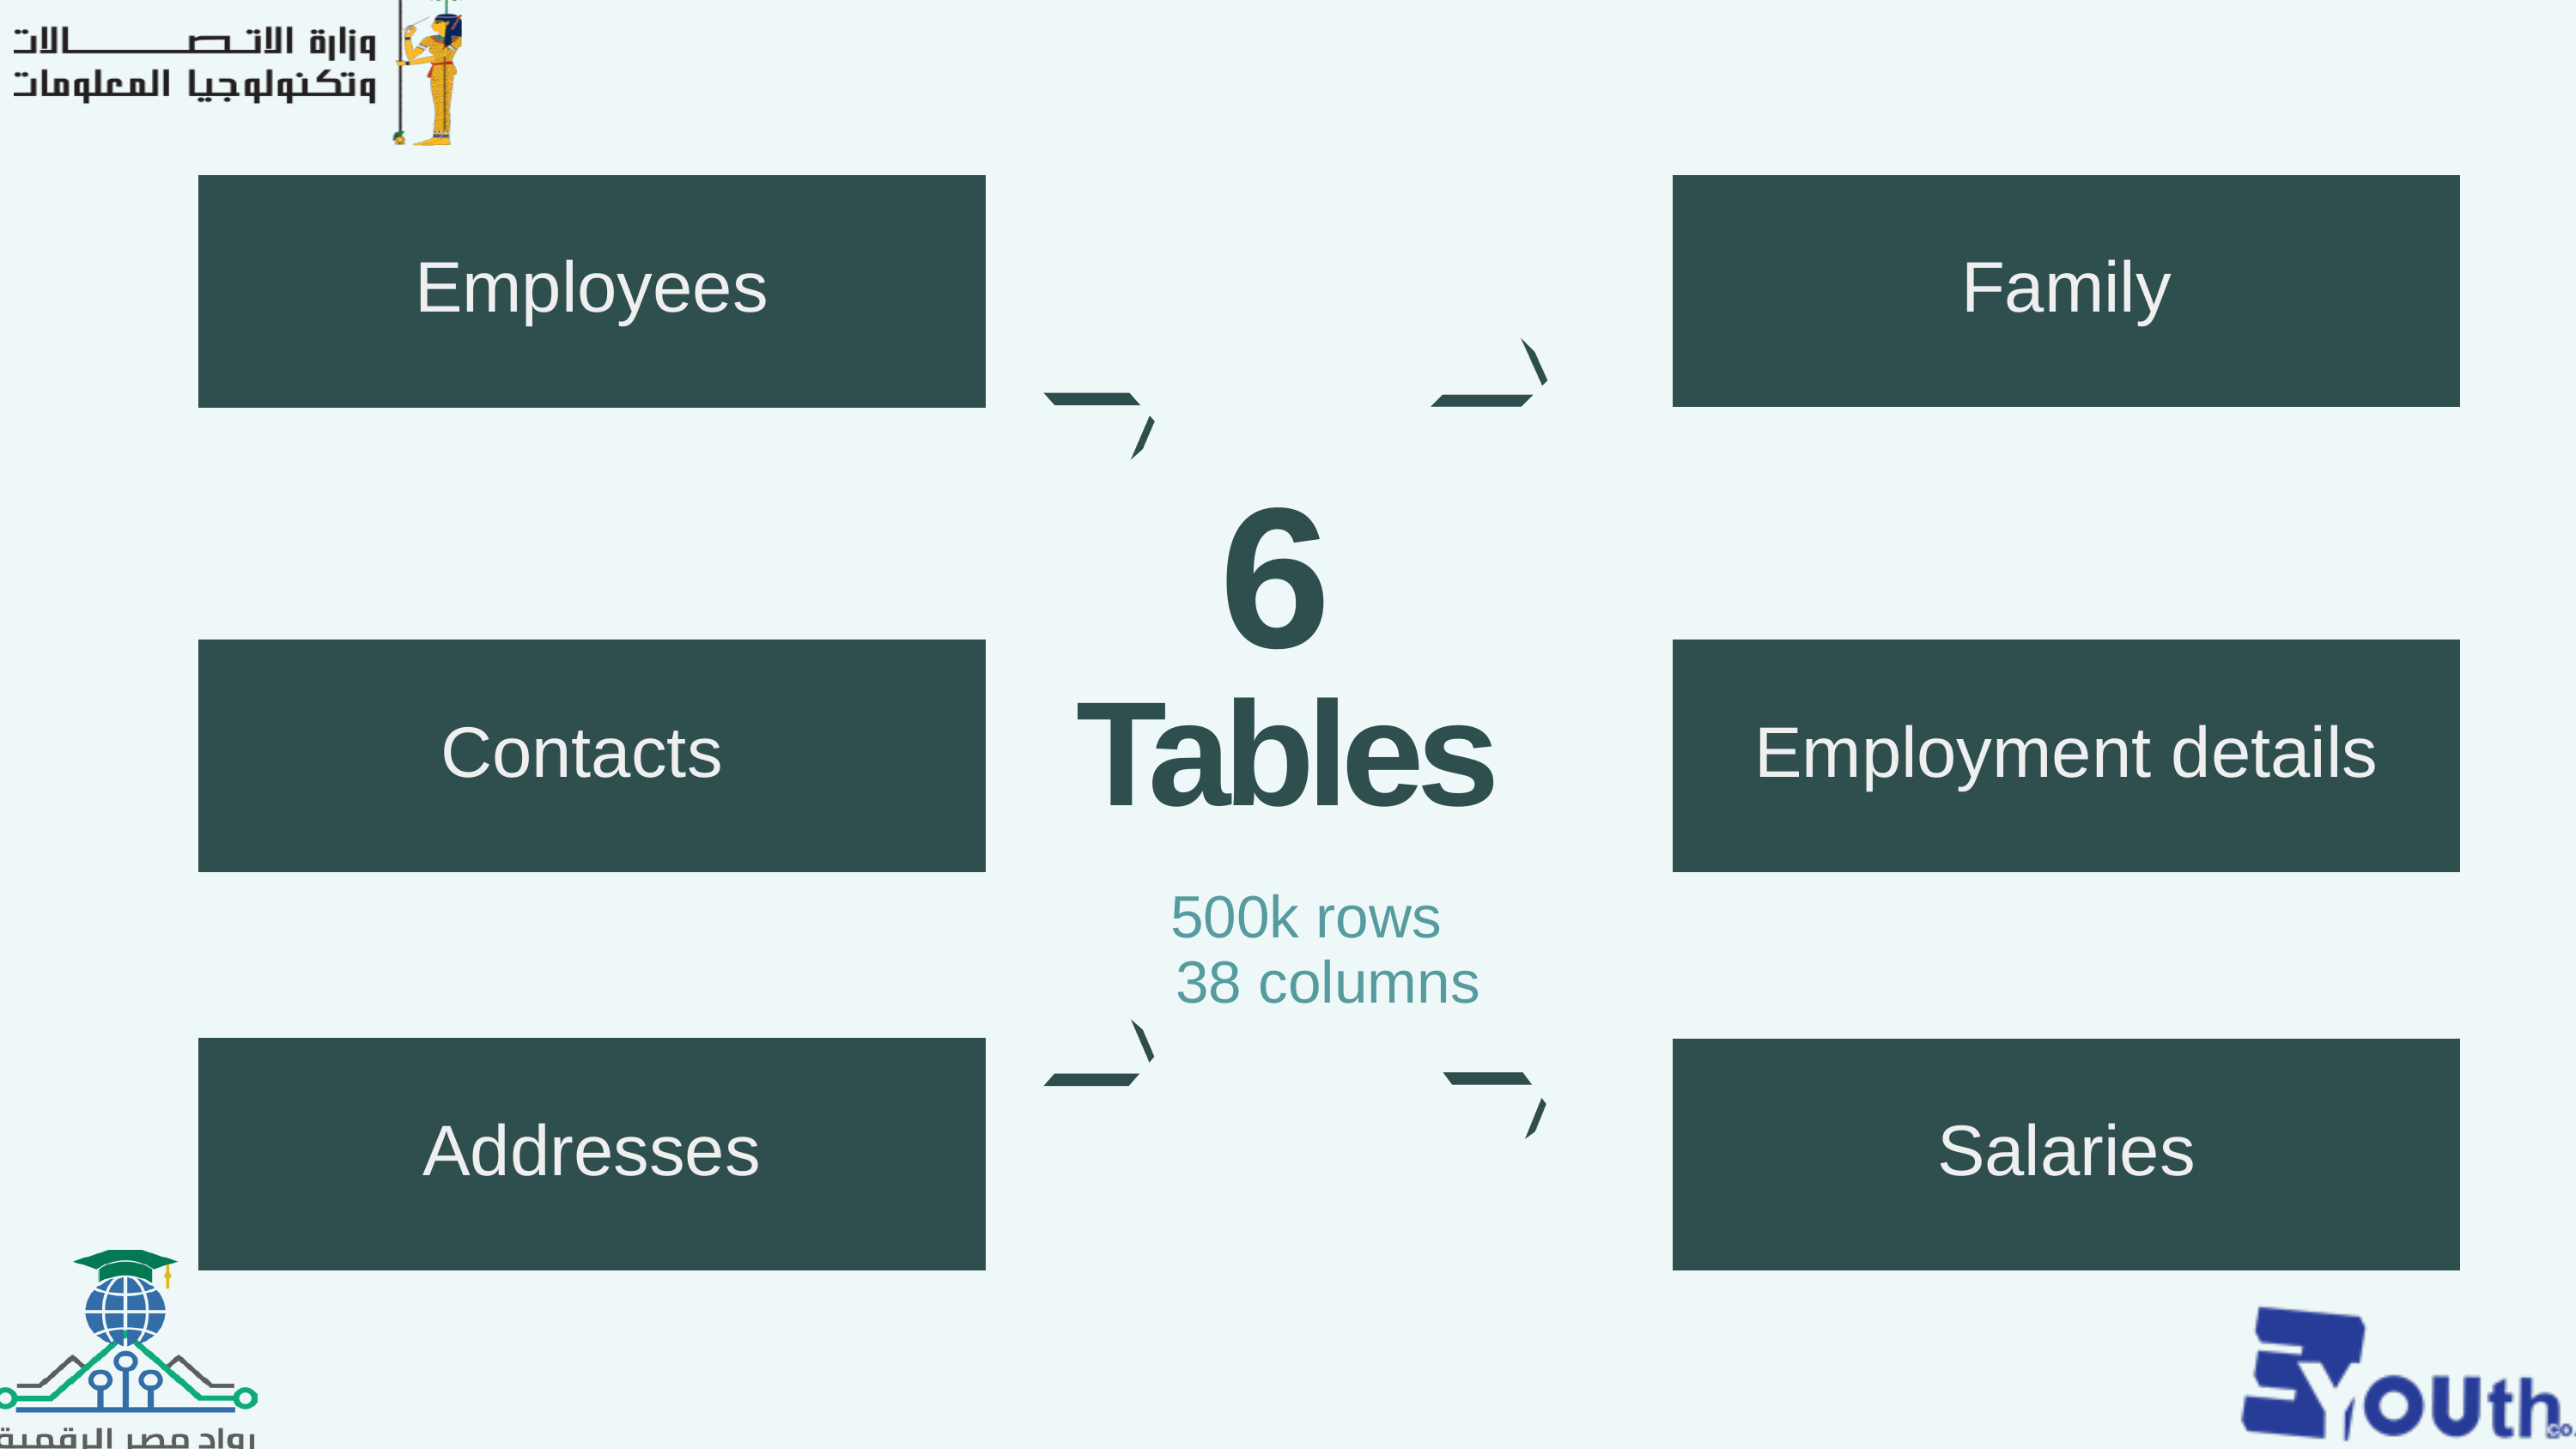

Employees

Family

6

Contacts

Employment details
Tables
500k rows
38 columns

Addresses

Salaries